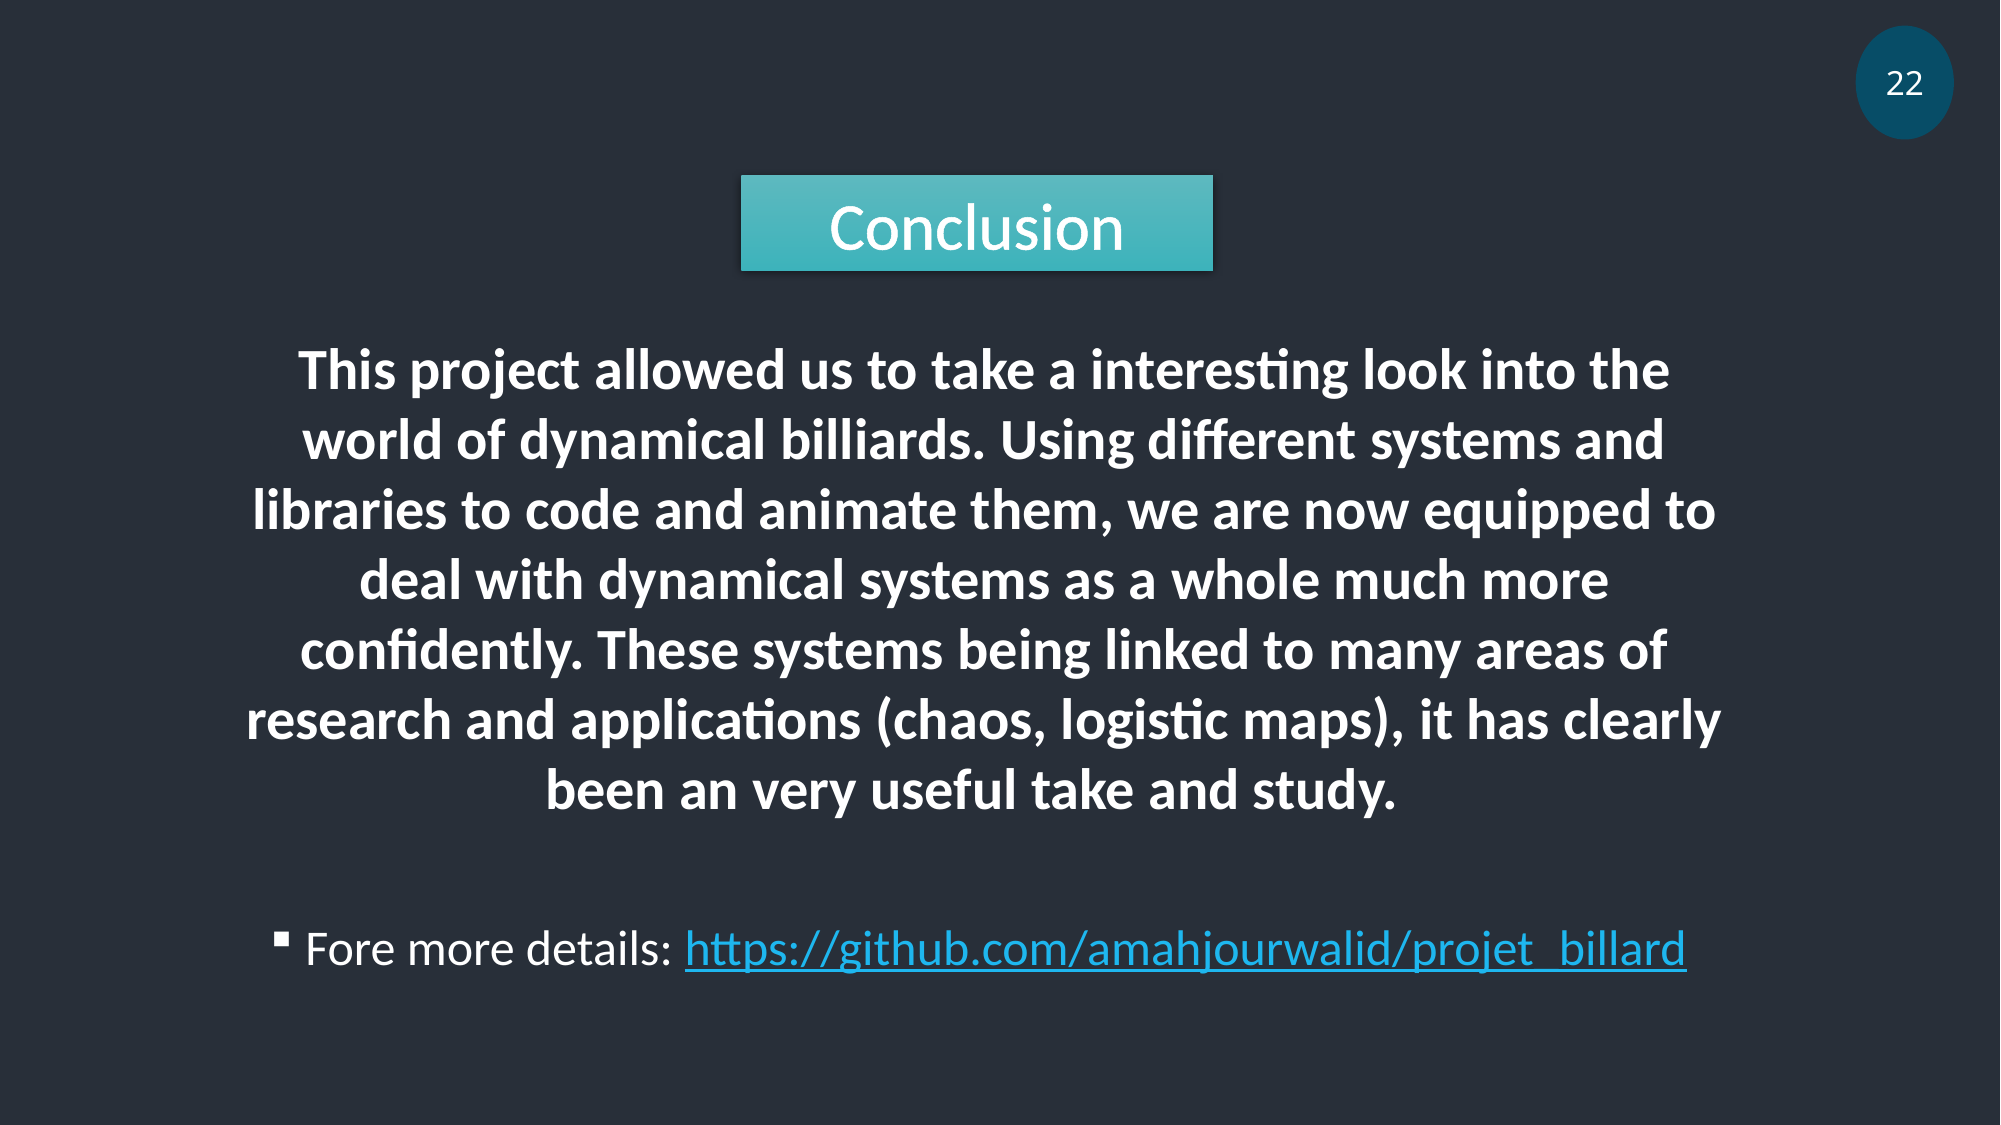

22
Conclusion
This project allowed us to take a interesting look into the world of dynamical billiards. Using different systems and libraries to code and animate them, we are now equipped to deal with dynamical systems as a whole much more confidently. These systems being linked to many areas of research and applications (chaos, logistic maps), it has clearly been an very useful take and study.
Fore more details: https://github.com/amahjourwalid/projet_billard